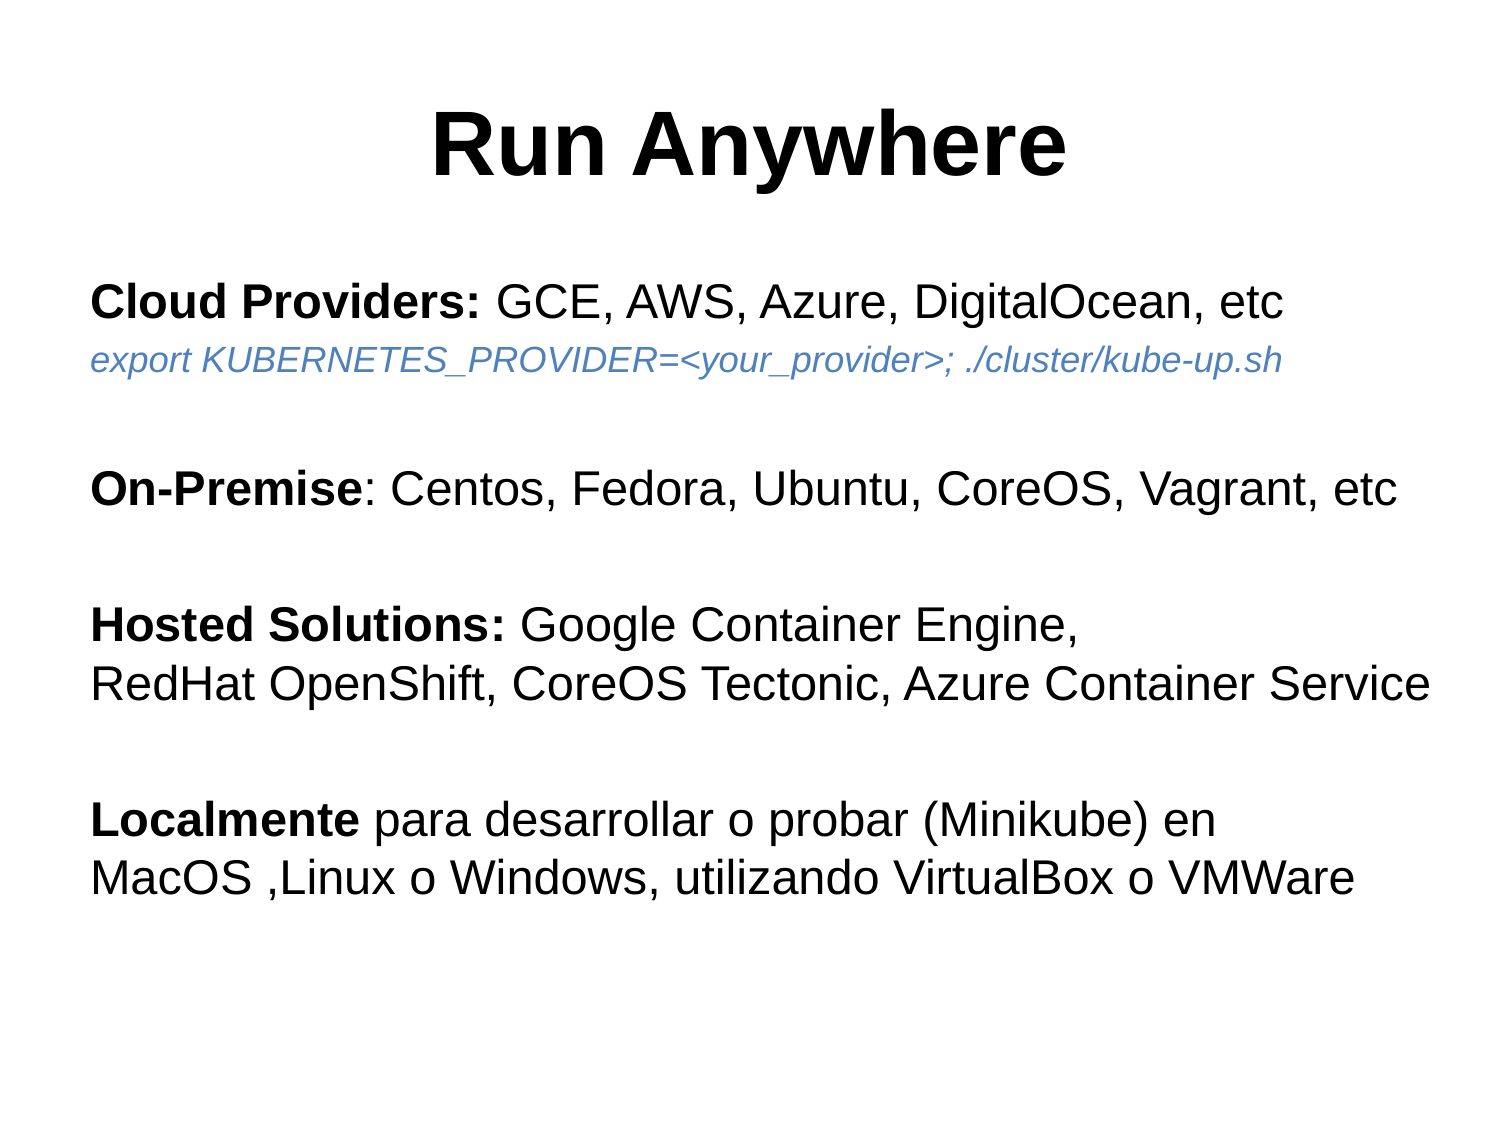

# Run Anywhere
Cloud Providers: GCE, AWS, Azure, DigitalOcean, etc
export KUBERNETES_PROVIDER=<your_provider>; ./cluster/kube-up.sh

On-Premise: Centos, Fedora, Ubuntu, CoreOS, Vagrant, etc

Hosted Solutions: Google Container Engine,
RedHat OpenShift, CoreOS Tectonic, Azure Container Service

Localmente para desarrollar o probar (Minikube) en MacOS ,Linux o Windows, utilizando VirtualBox o VMWare